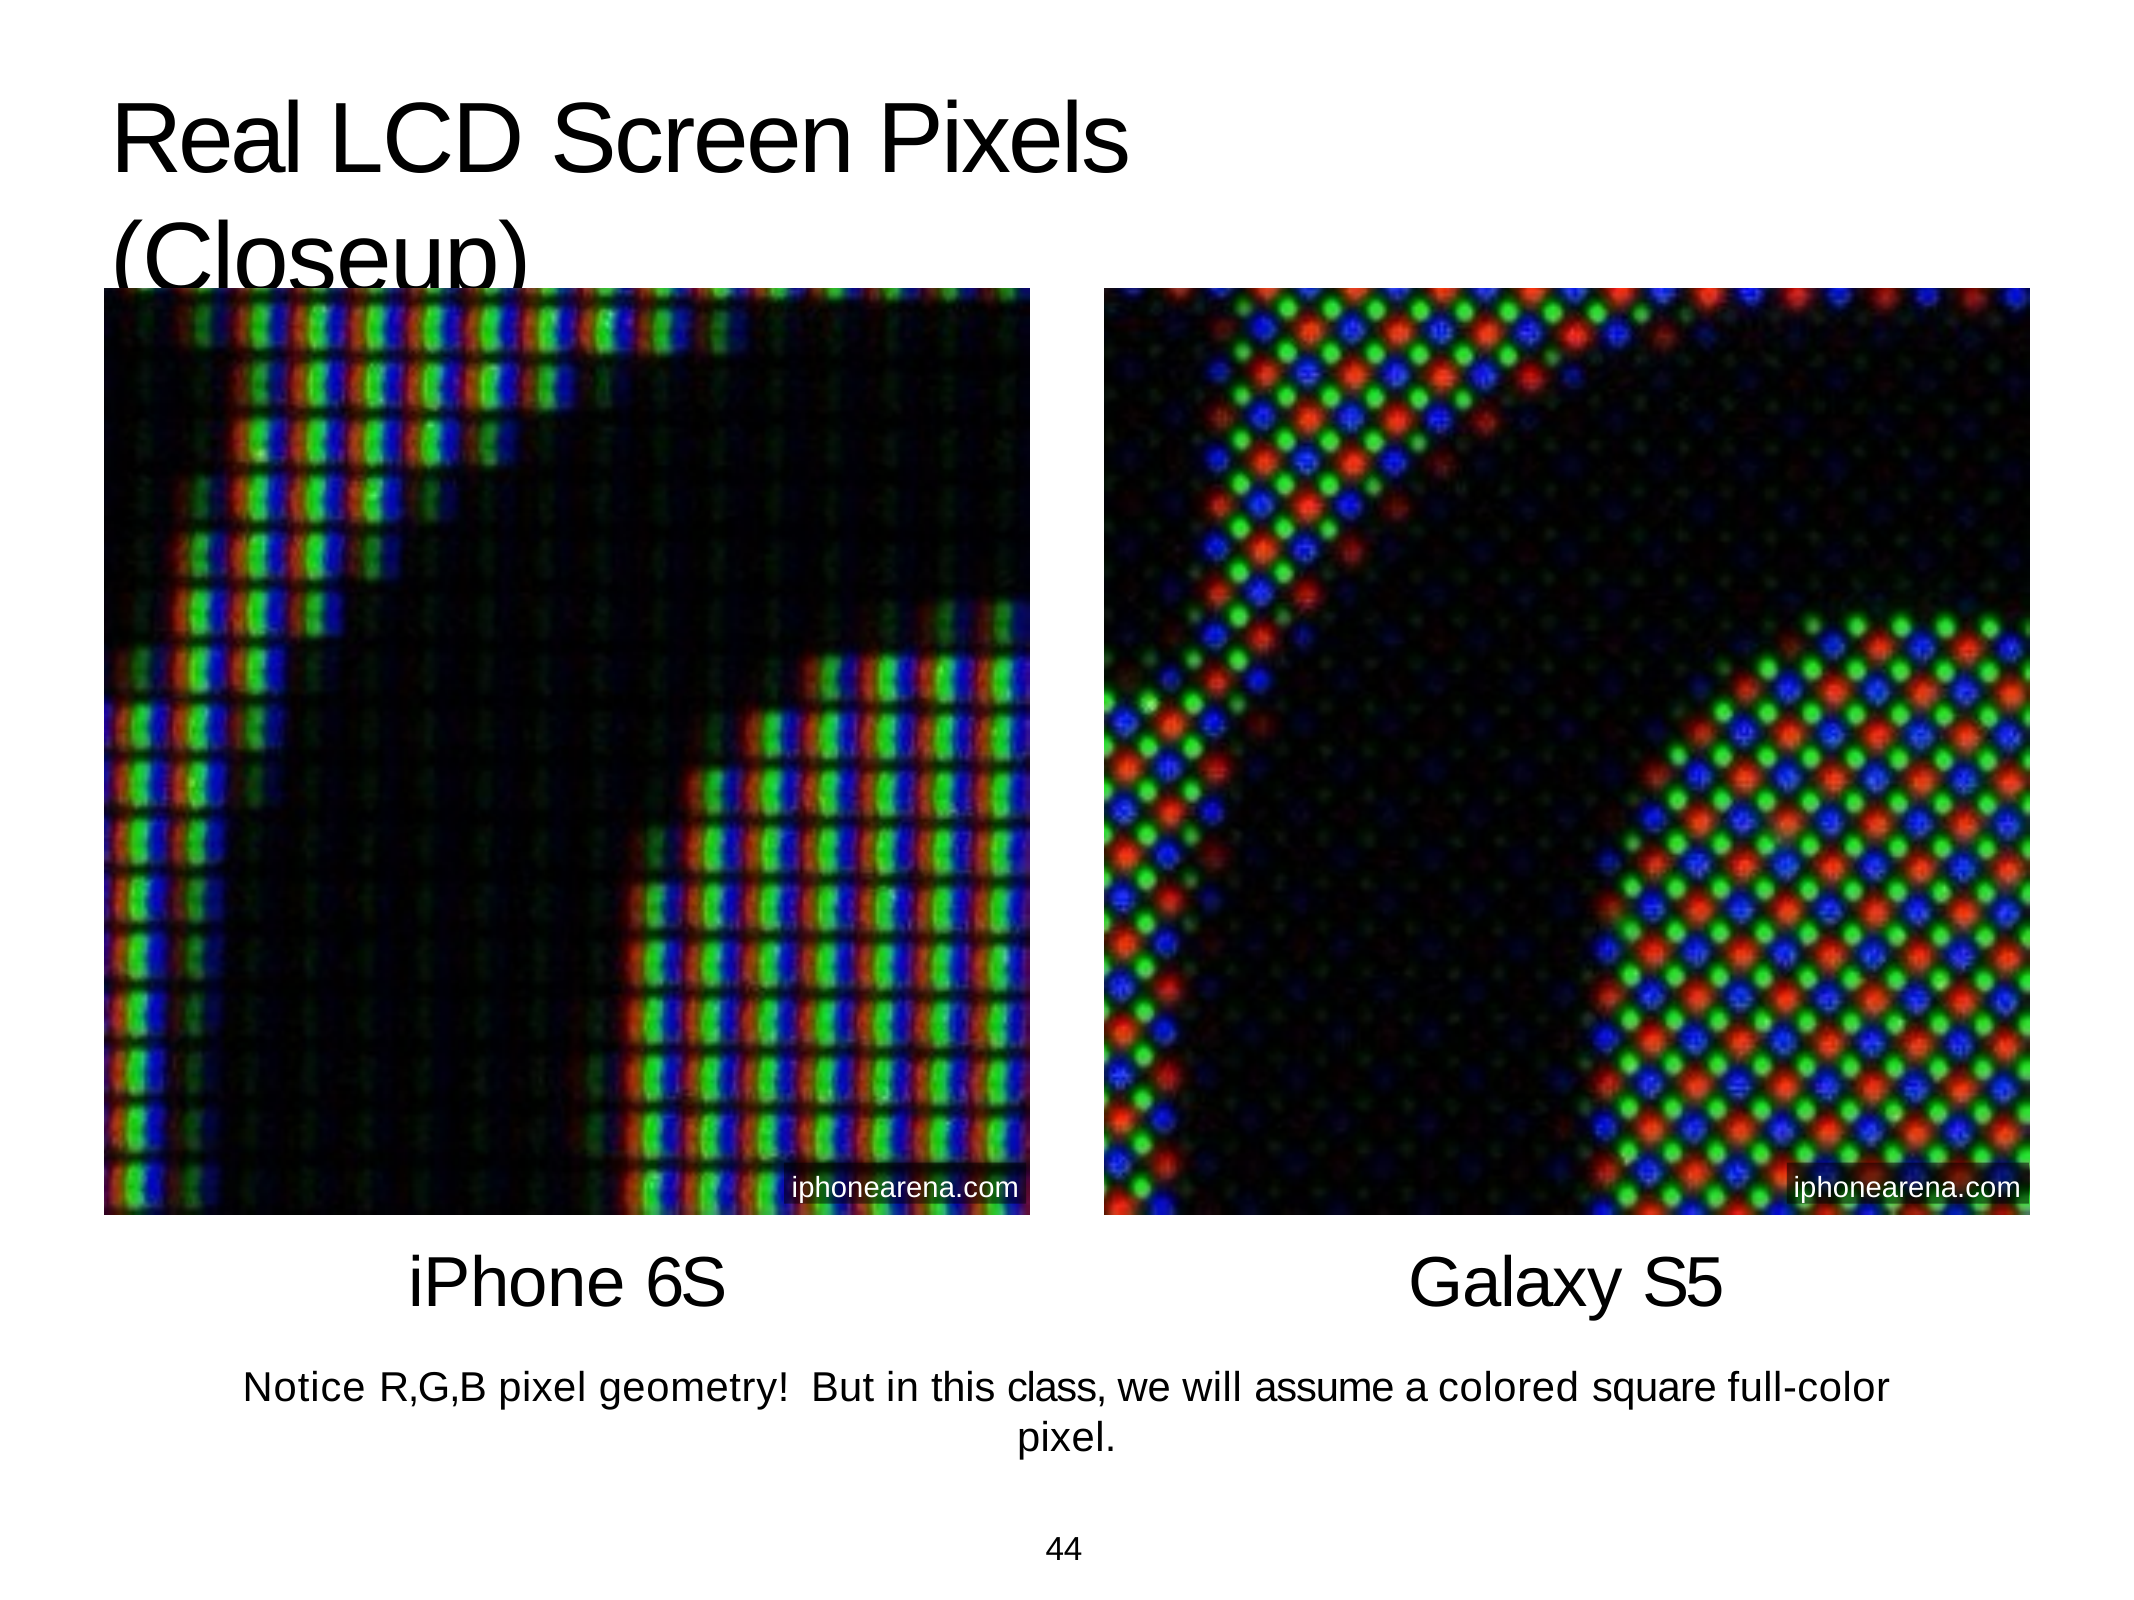

# Real LCD Screen Pixels (Closeup)

iphonearena.com
iphonearena.com
iPhone 6S	Galaxy S5
Notice R,G,B pixel geometry!	But in this class, we will assume a colored square full-color pixel.
44